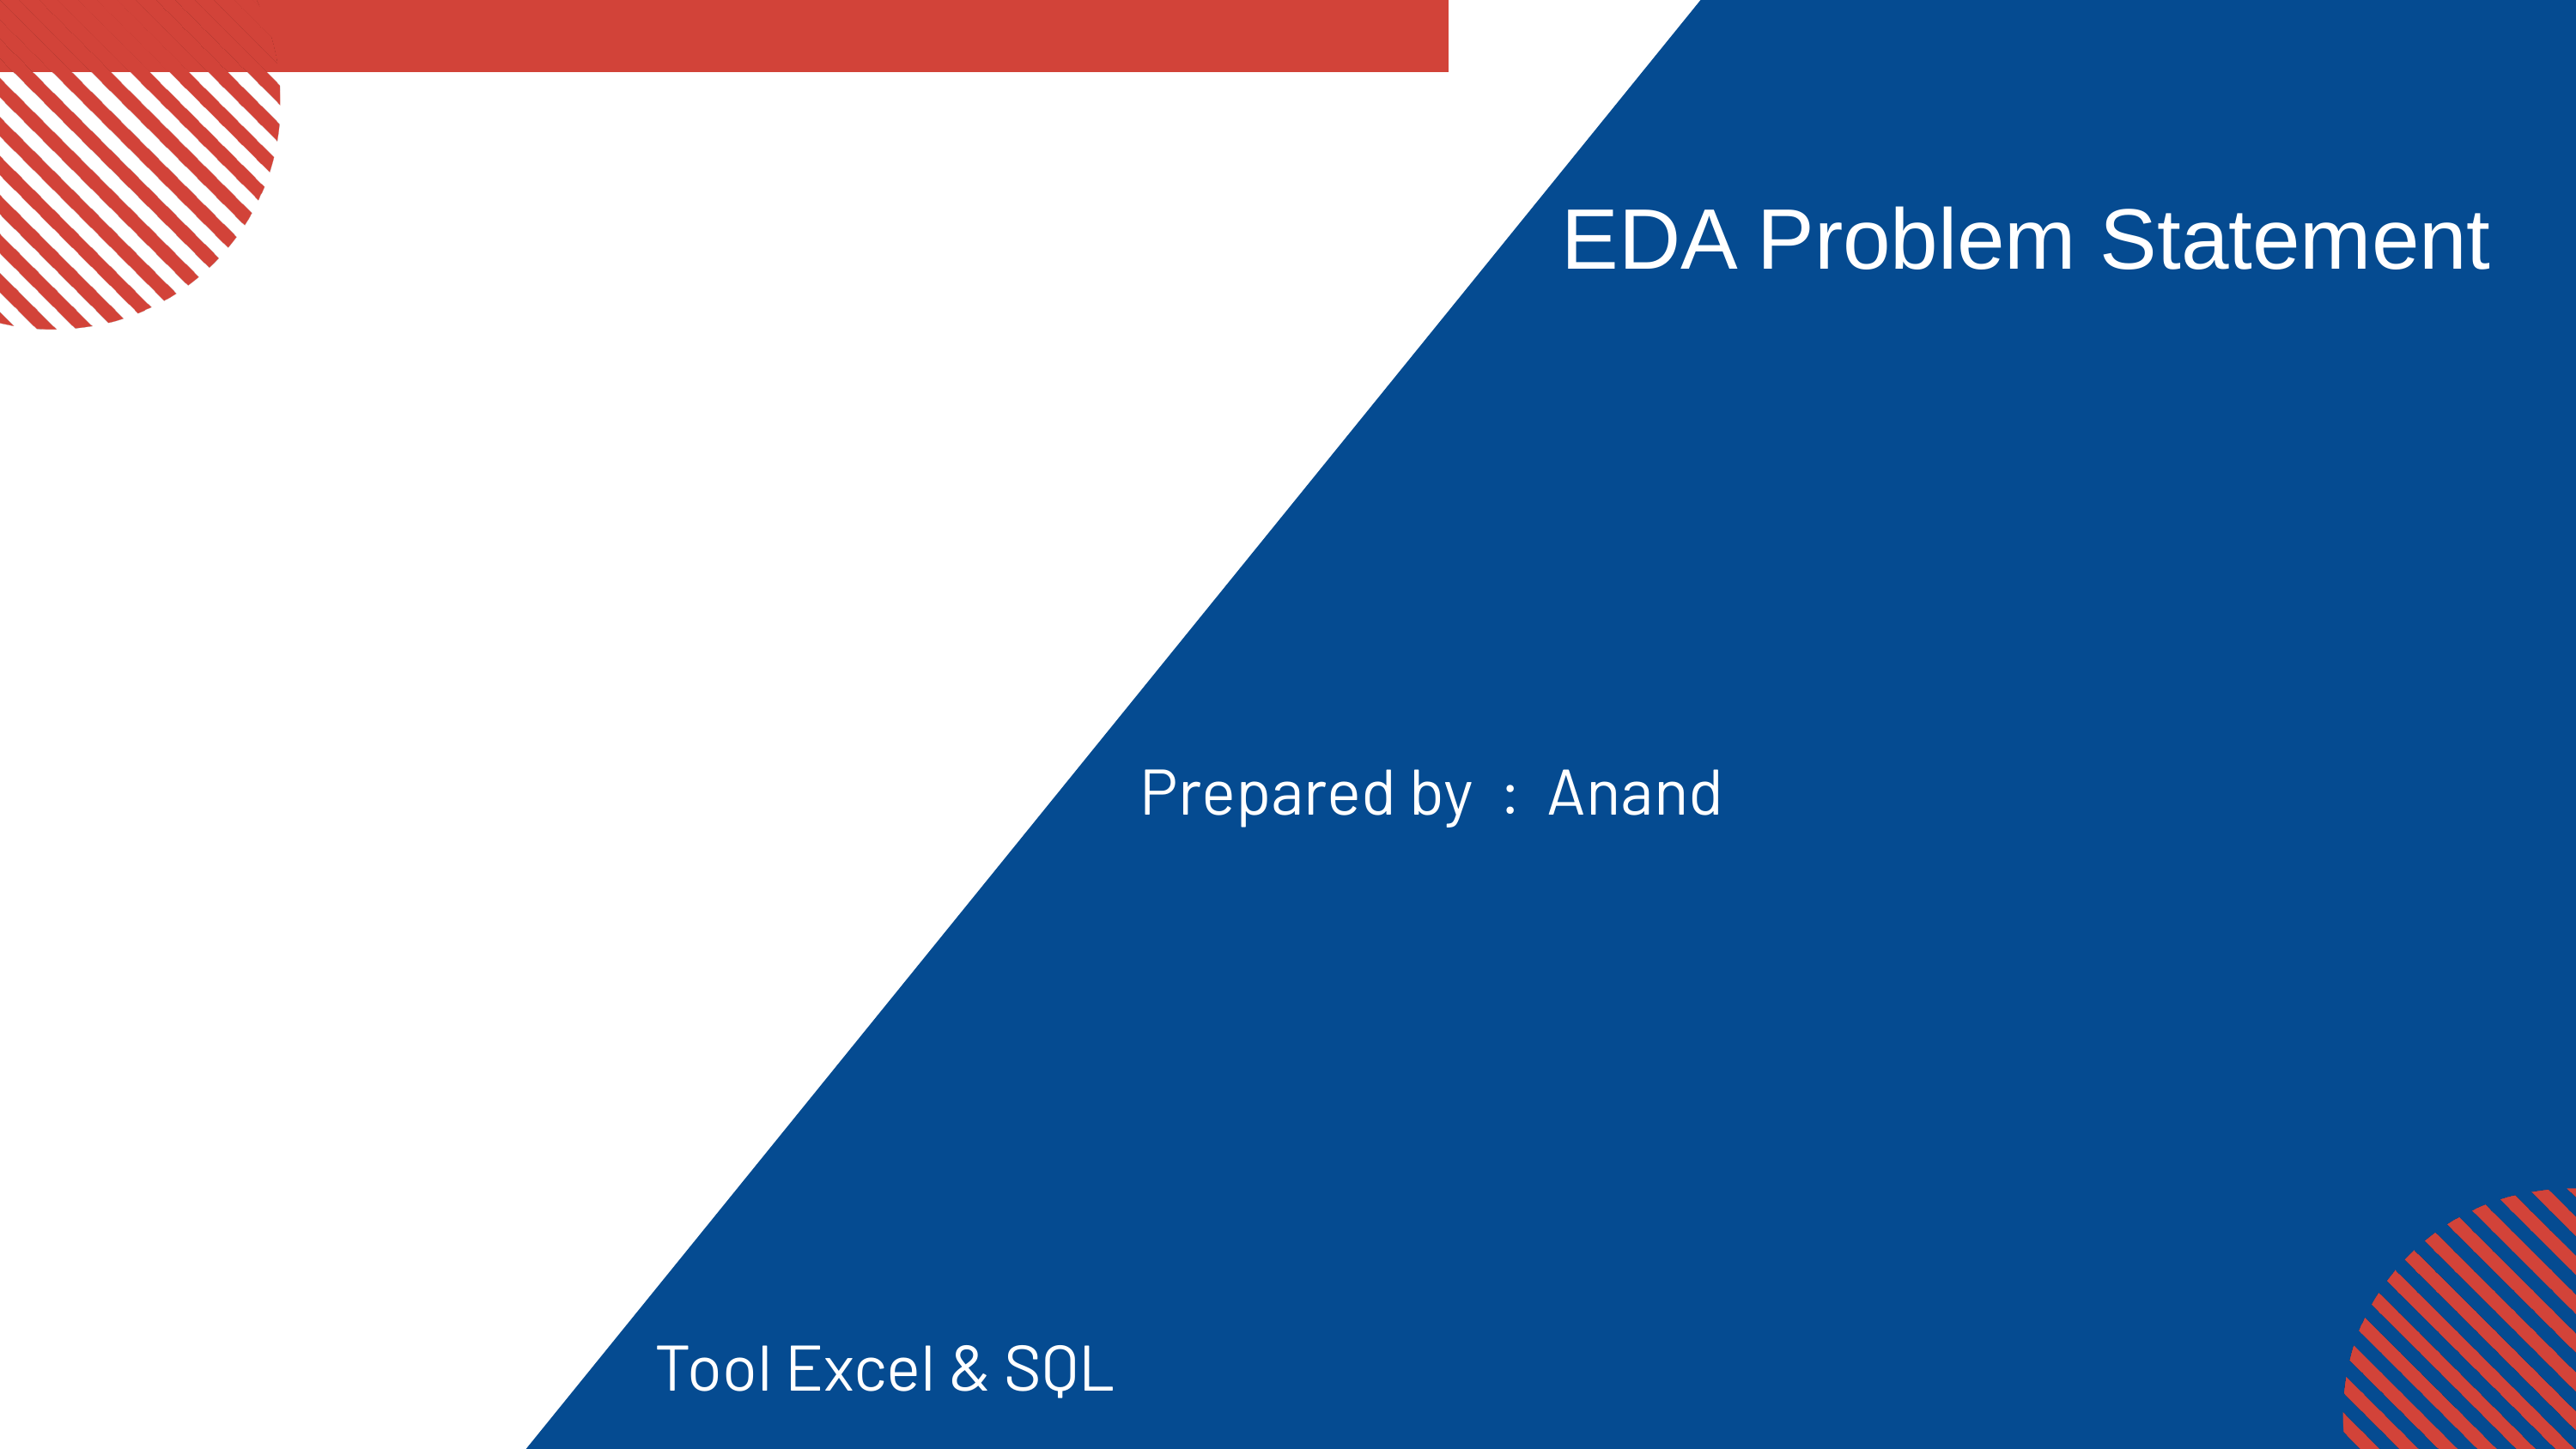

EDA Problem Statement
Prepared by  :  Anand
 Tool Excel & SQL